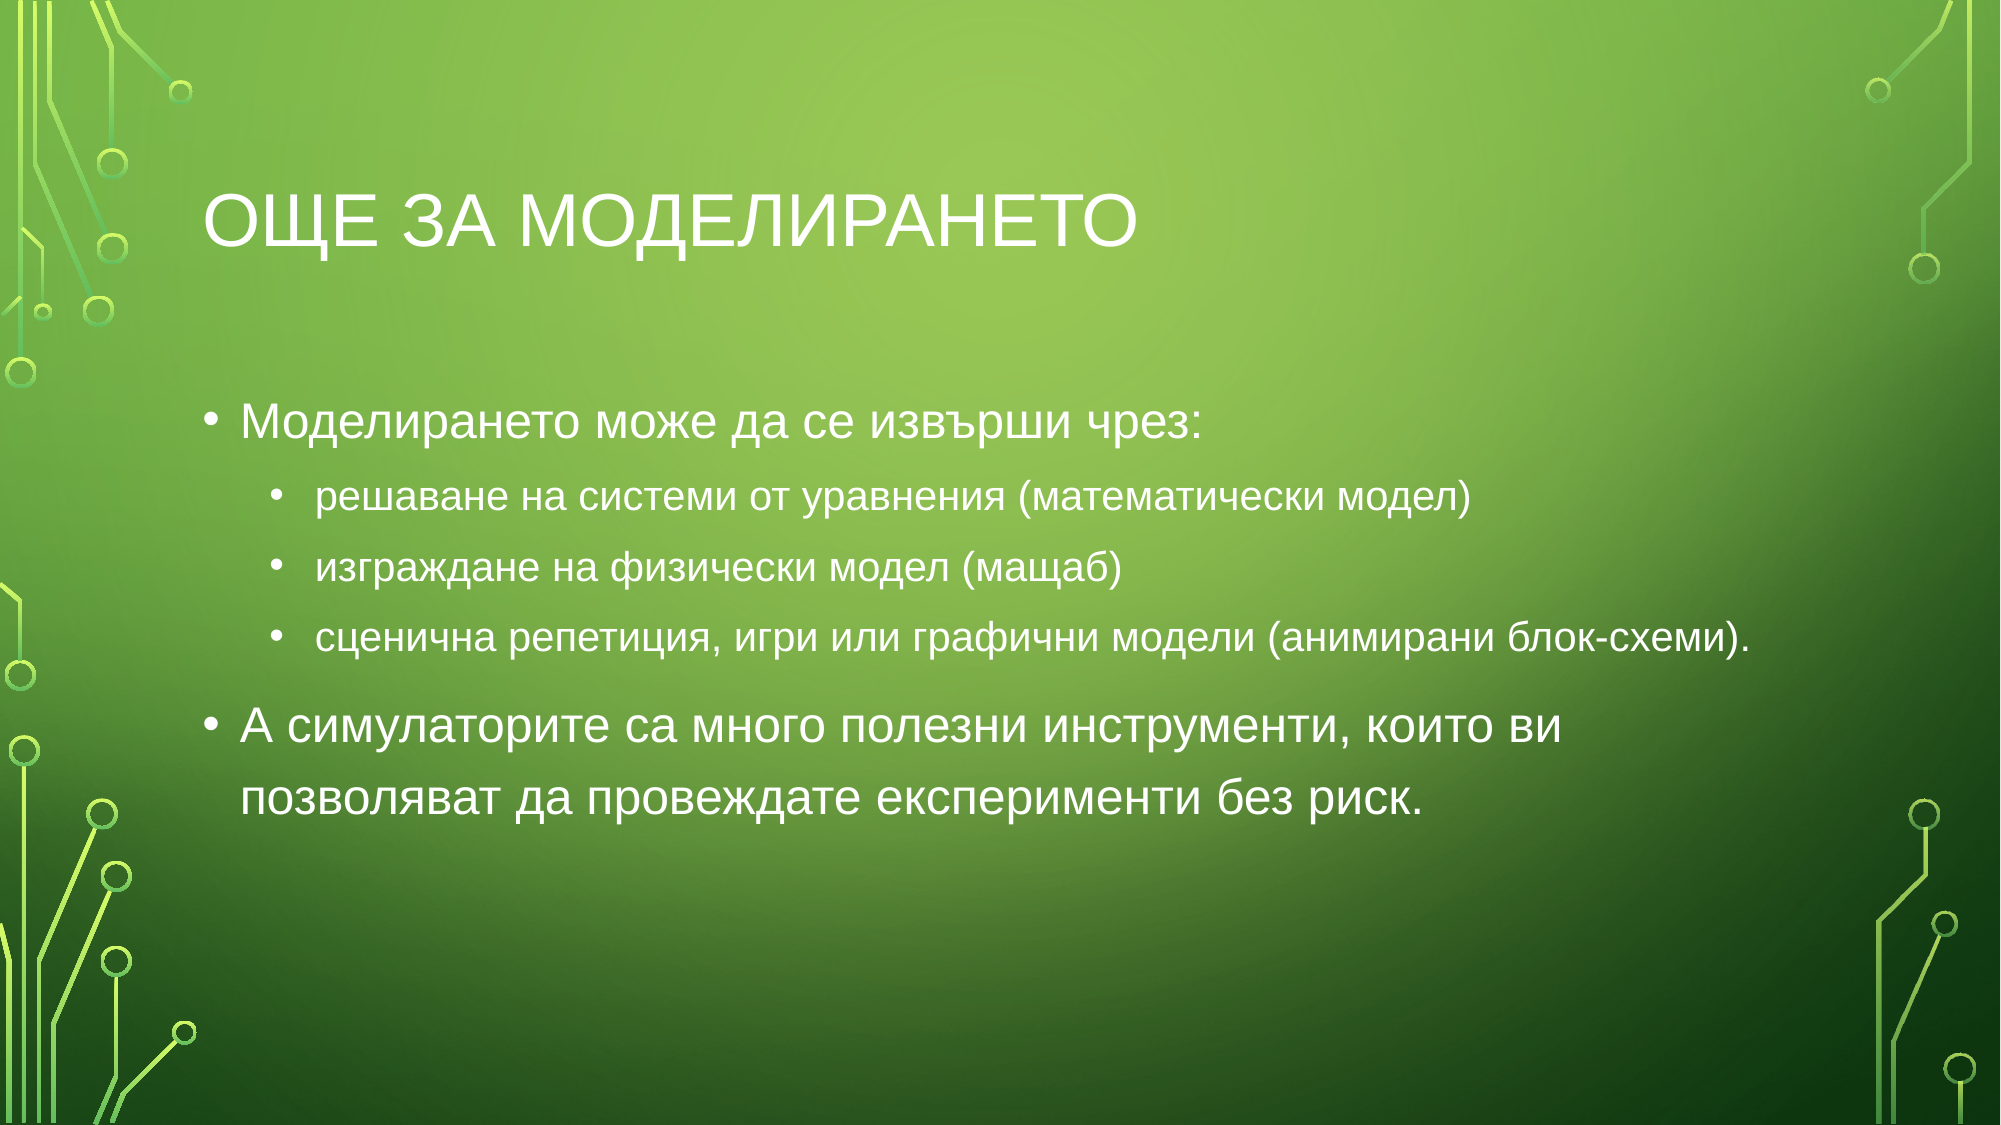

# ОЩЕ ЗА МОДЕЛИРАНЕТО
Моделирането може да се извърши чрез:
решаване на системи от уравнения (математически модел)
изграждане на физически модел (мащаб)
сценична репетиция, игри или графични модели (анимирани блок-схеми).
А симулаторите са много полезни инструменти, които ви позволяват да провеждате експерименти без риск.